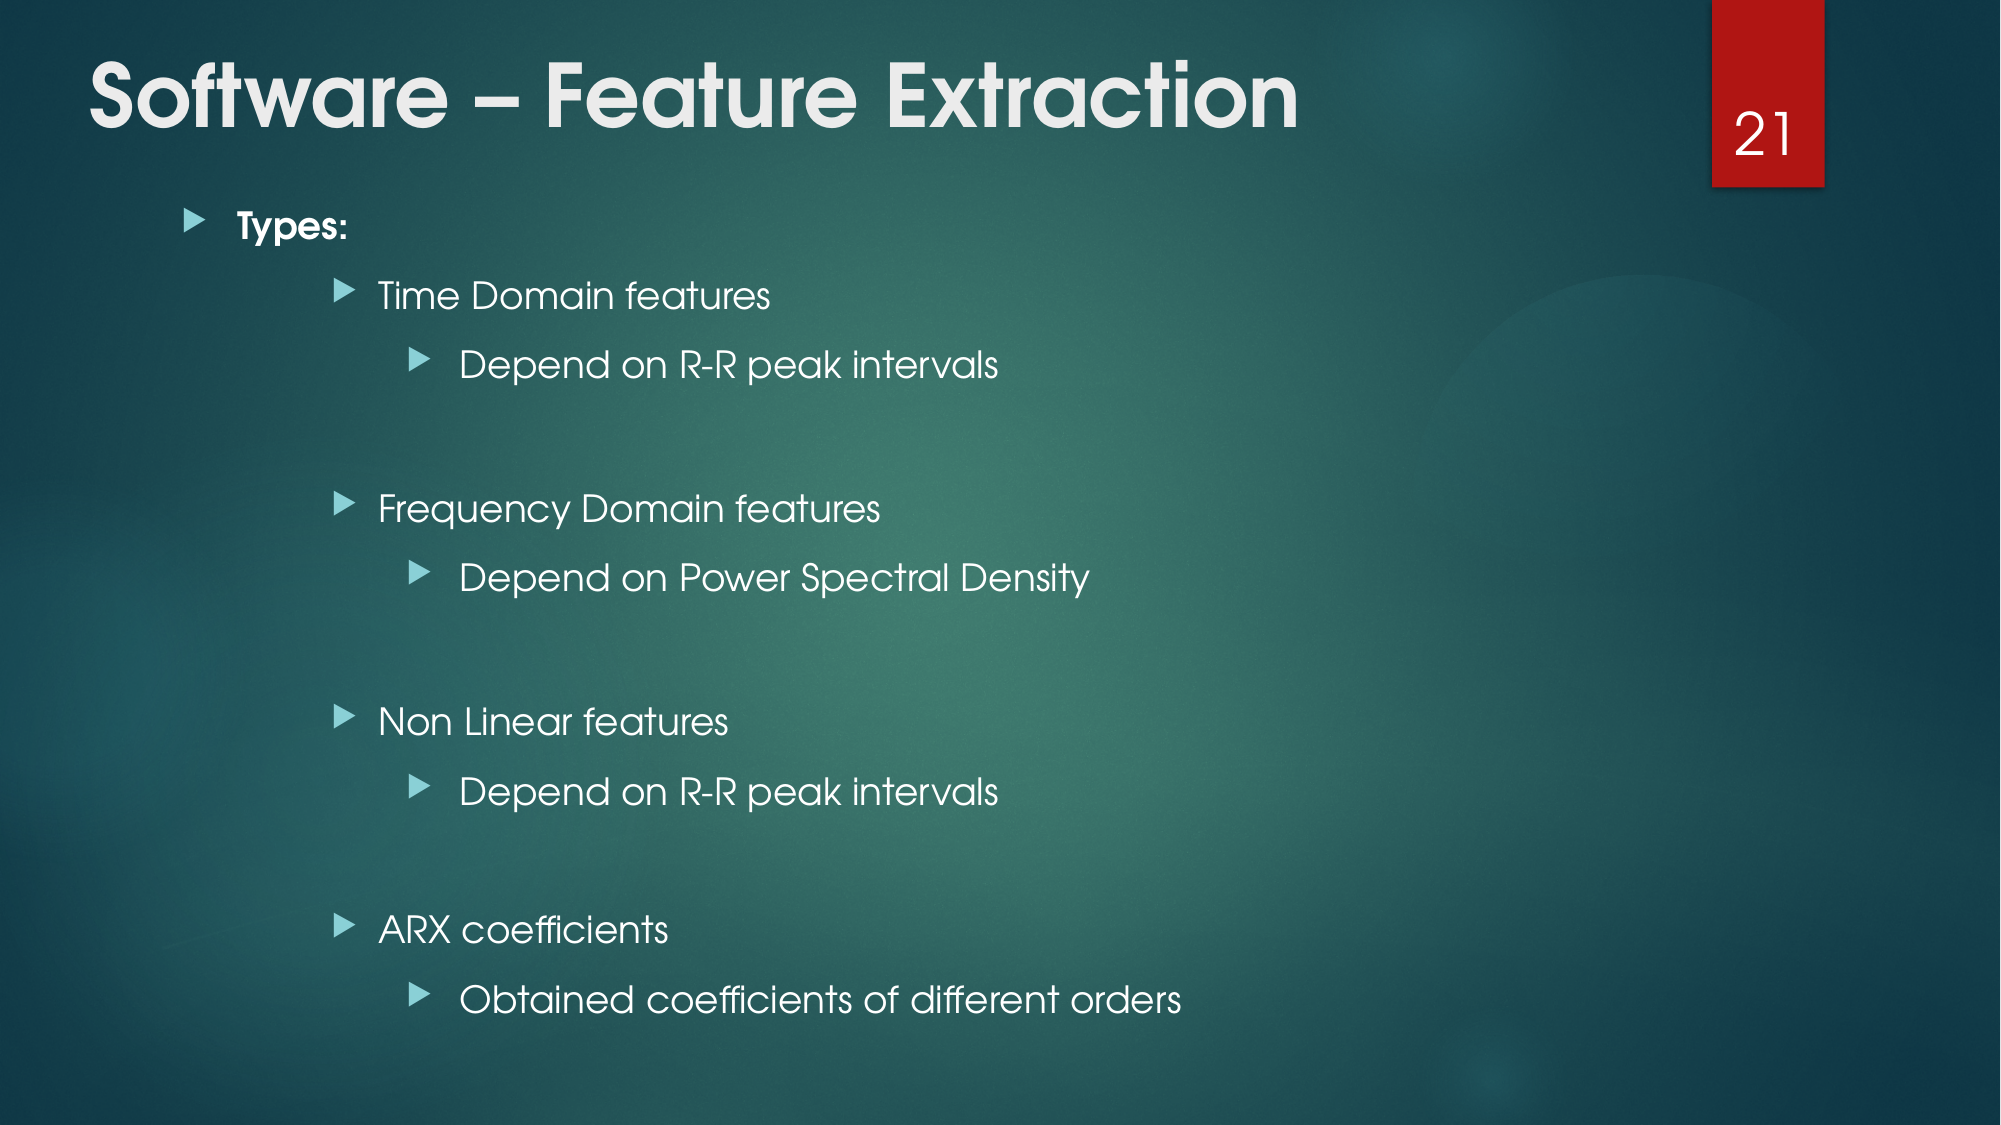

# Software – Feature Extraction
21
Types:
Time Domain features
Depend on R-R peak intervals

Frequency Domain features
Depend on Power Spectral Density

Non Linear features
Depend on R-R peak intervals

ARX coefficients
Obtained coefficients of different orders